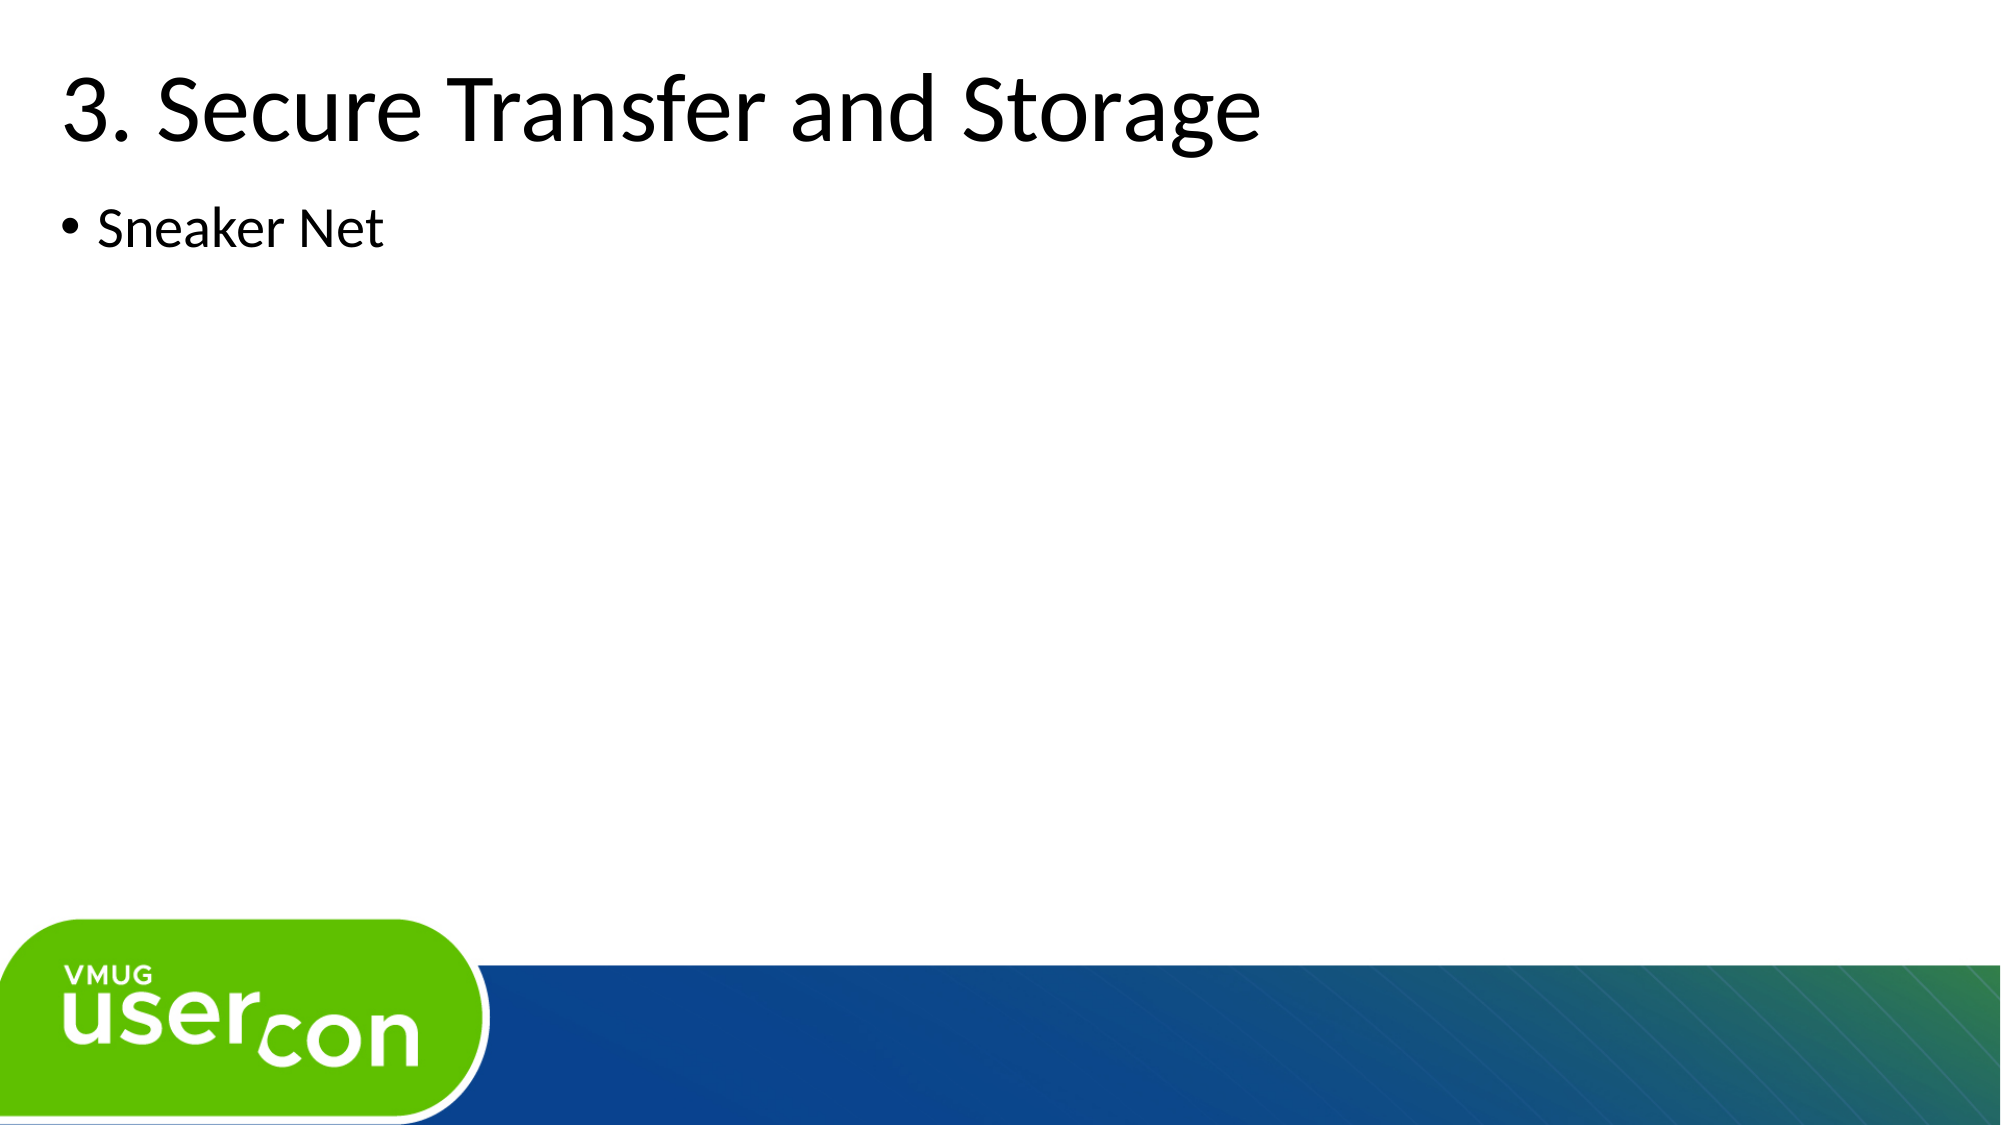

# 3. Secure Transfer and Storage
Sneaker Net